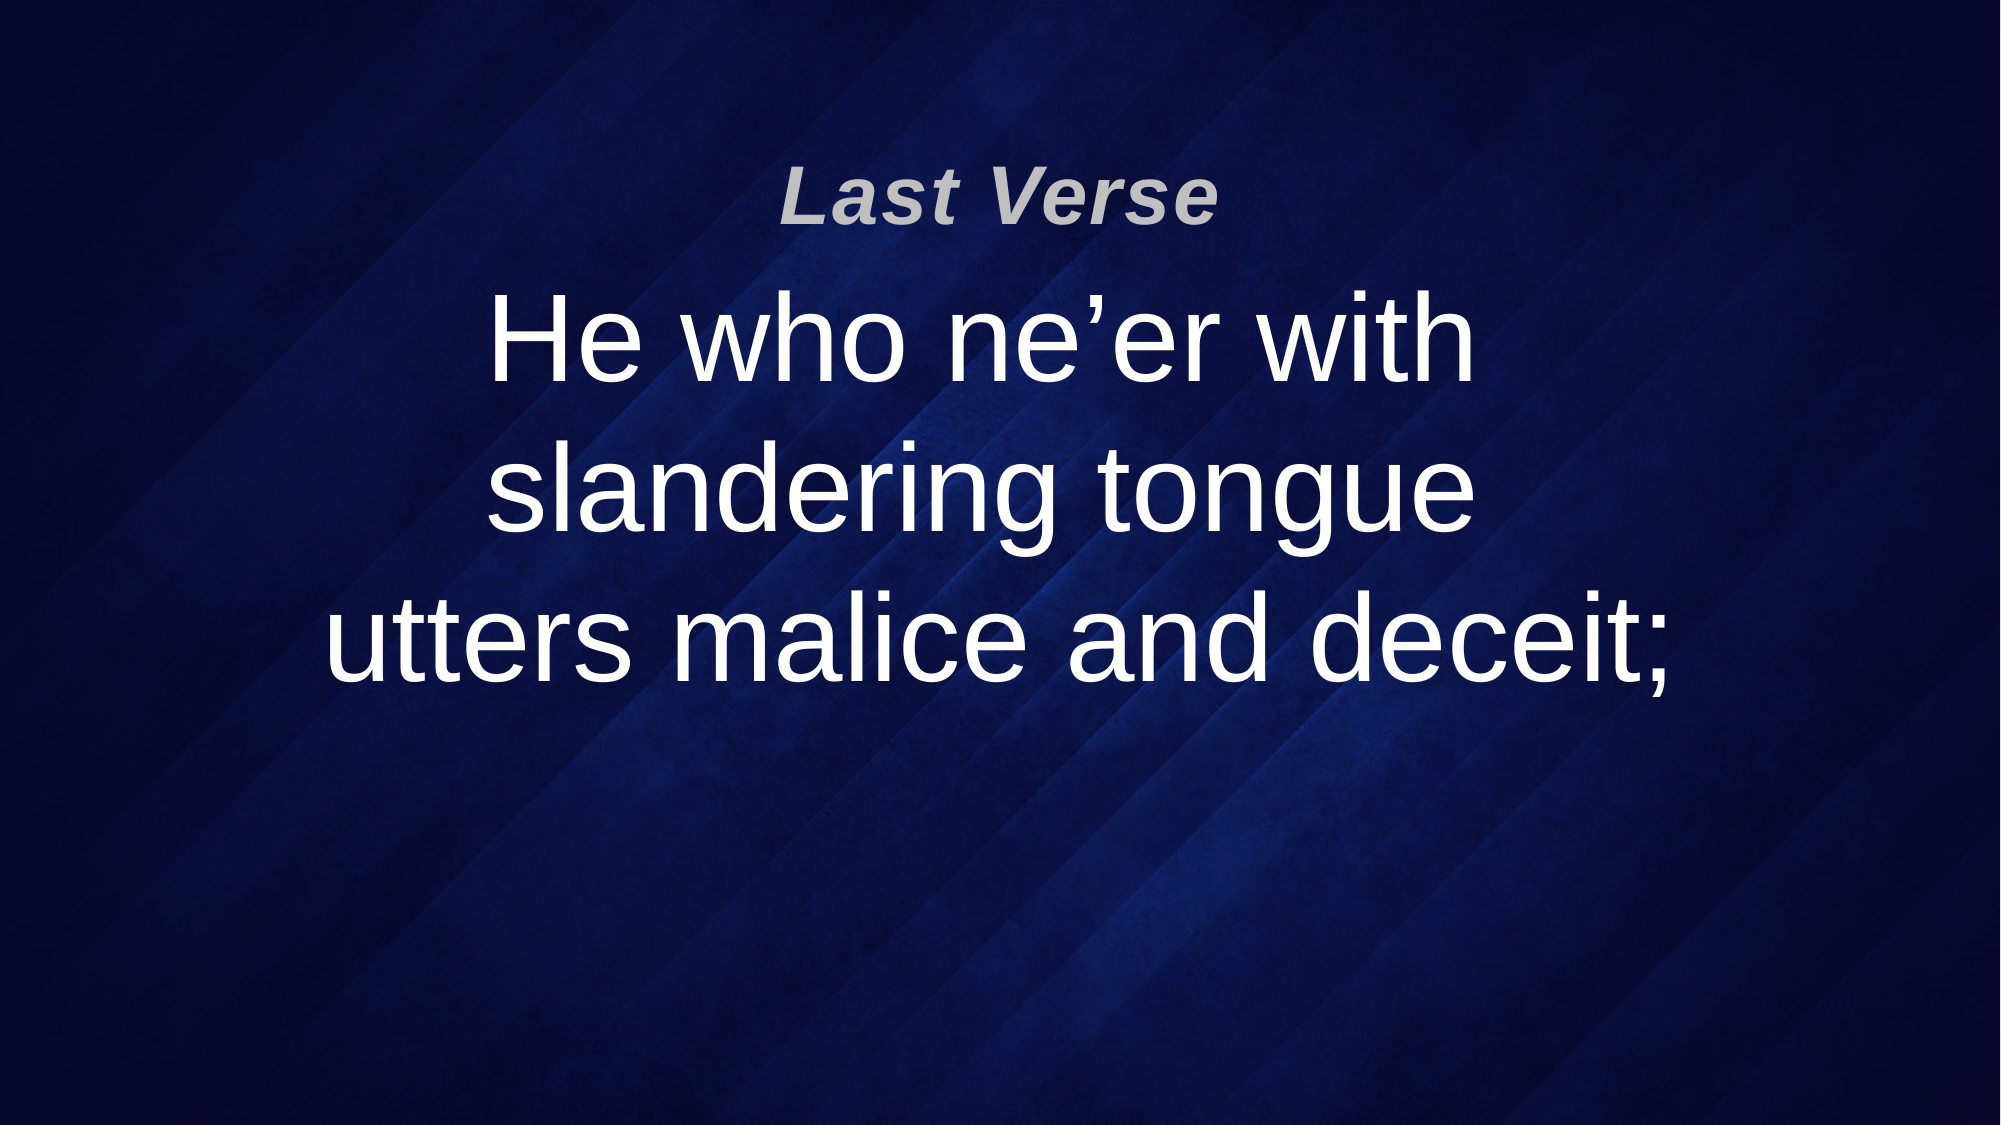

Last Verse
# He who ne’er with slandering tongue utters malice and deceit;